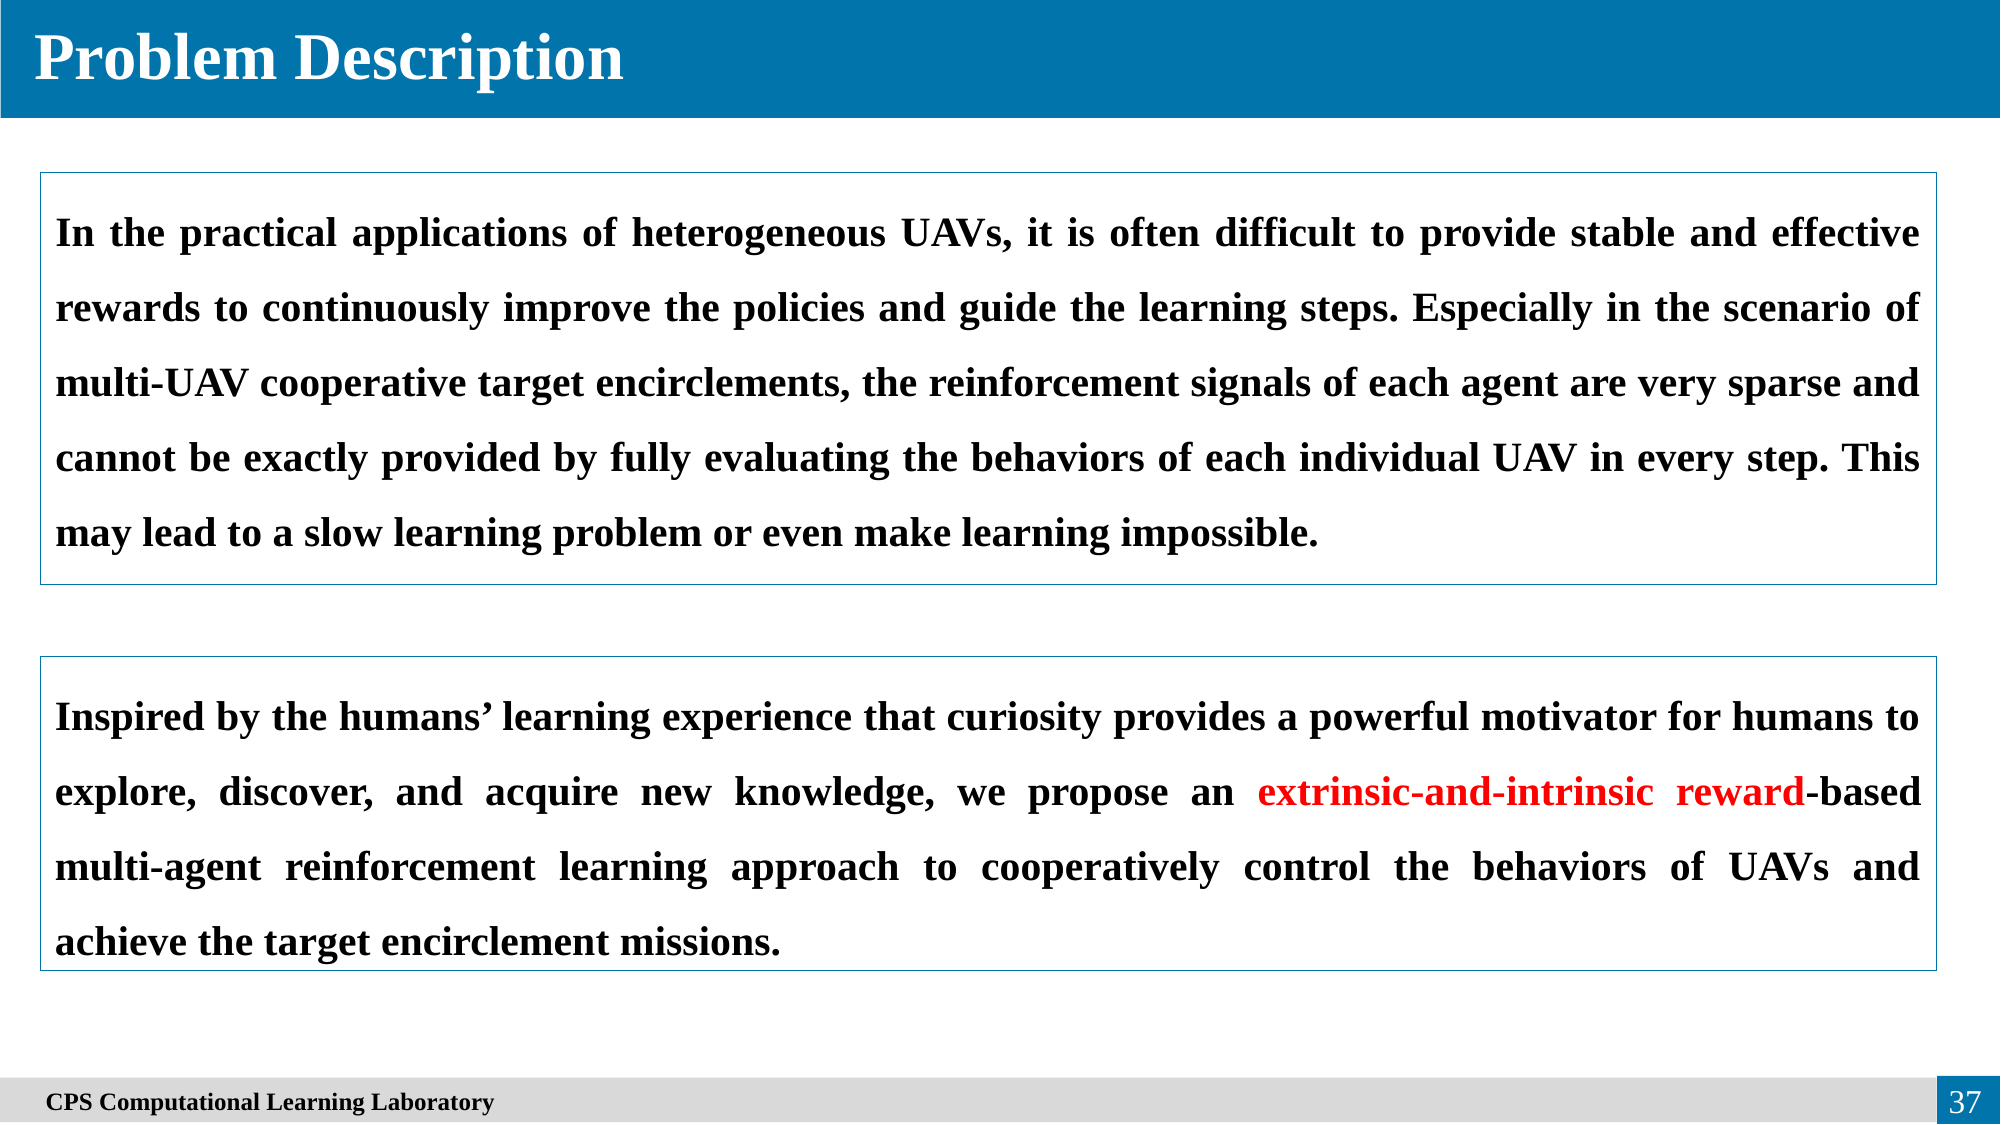

Problem Description
In the practical applications of heterogeneous UAVs, it is often difficult to provide stable and effective rewards to continuously improve the policies and guide the learning steps. Especially in the scenario of multi-UAV cooperative target encirclements, the reinforcement signals of each agent are very sparse and cannot be exactly provided by fully evaluating the behaviors of each individual UAV in every step. This may lead to a slow learning problem or even make learning impossible.
Inspired by the humans’ learning experience that curiosity provides a powerful motivator for humans to explore, discover, and acquire new knowledge, we propose an extrinsic-and-intrinsic reward-based multi-agent reinforcement learning approach to cooperatively control the behaviors of UAVs and achieve the target encirclement missions.
37
　CPS Computational Learning Laboratory